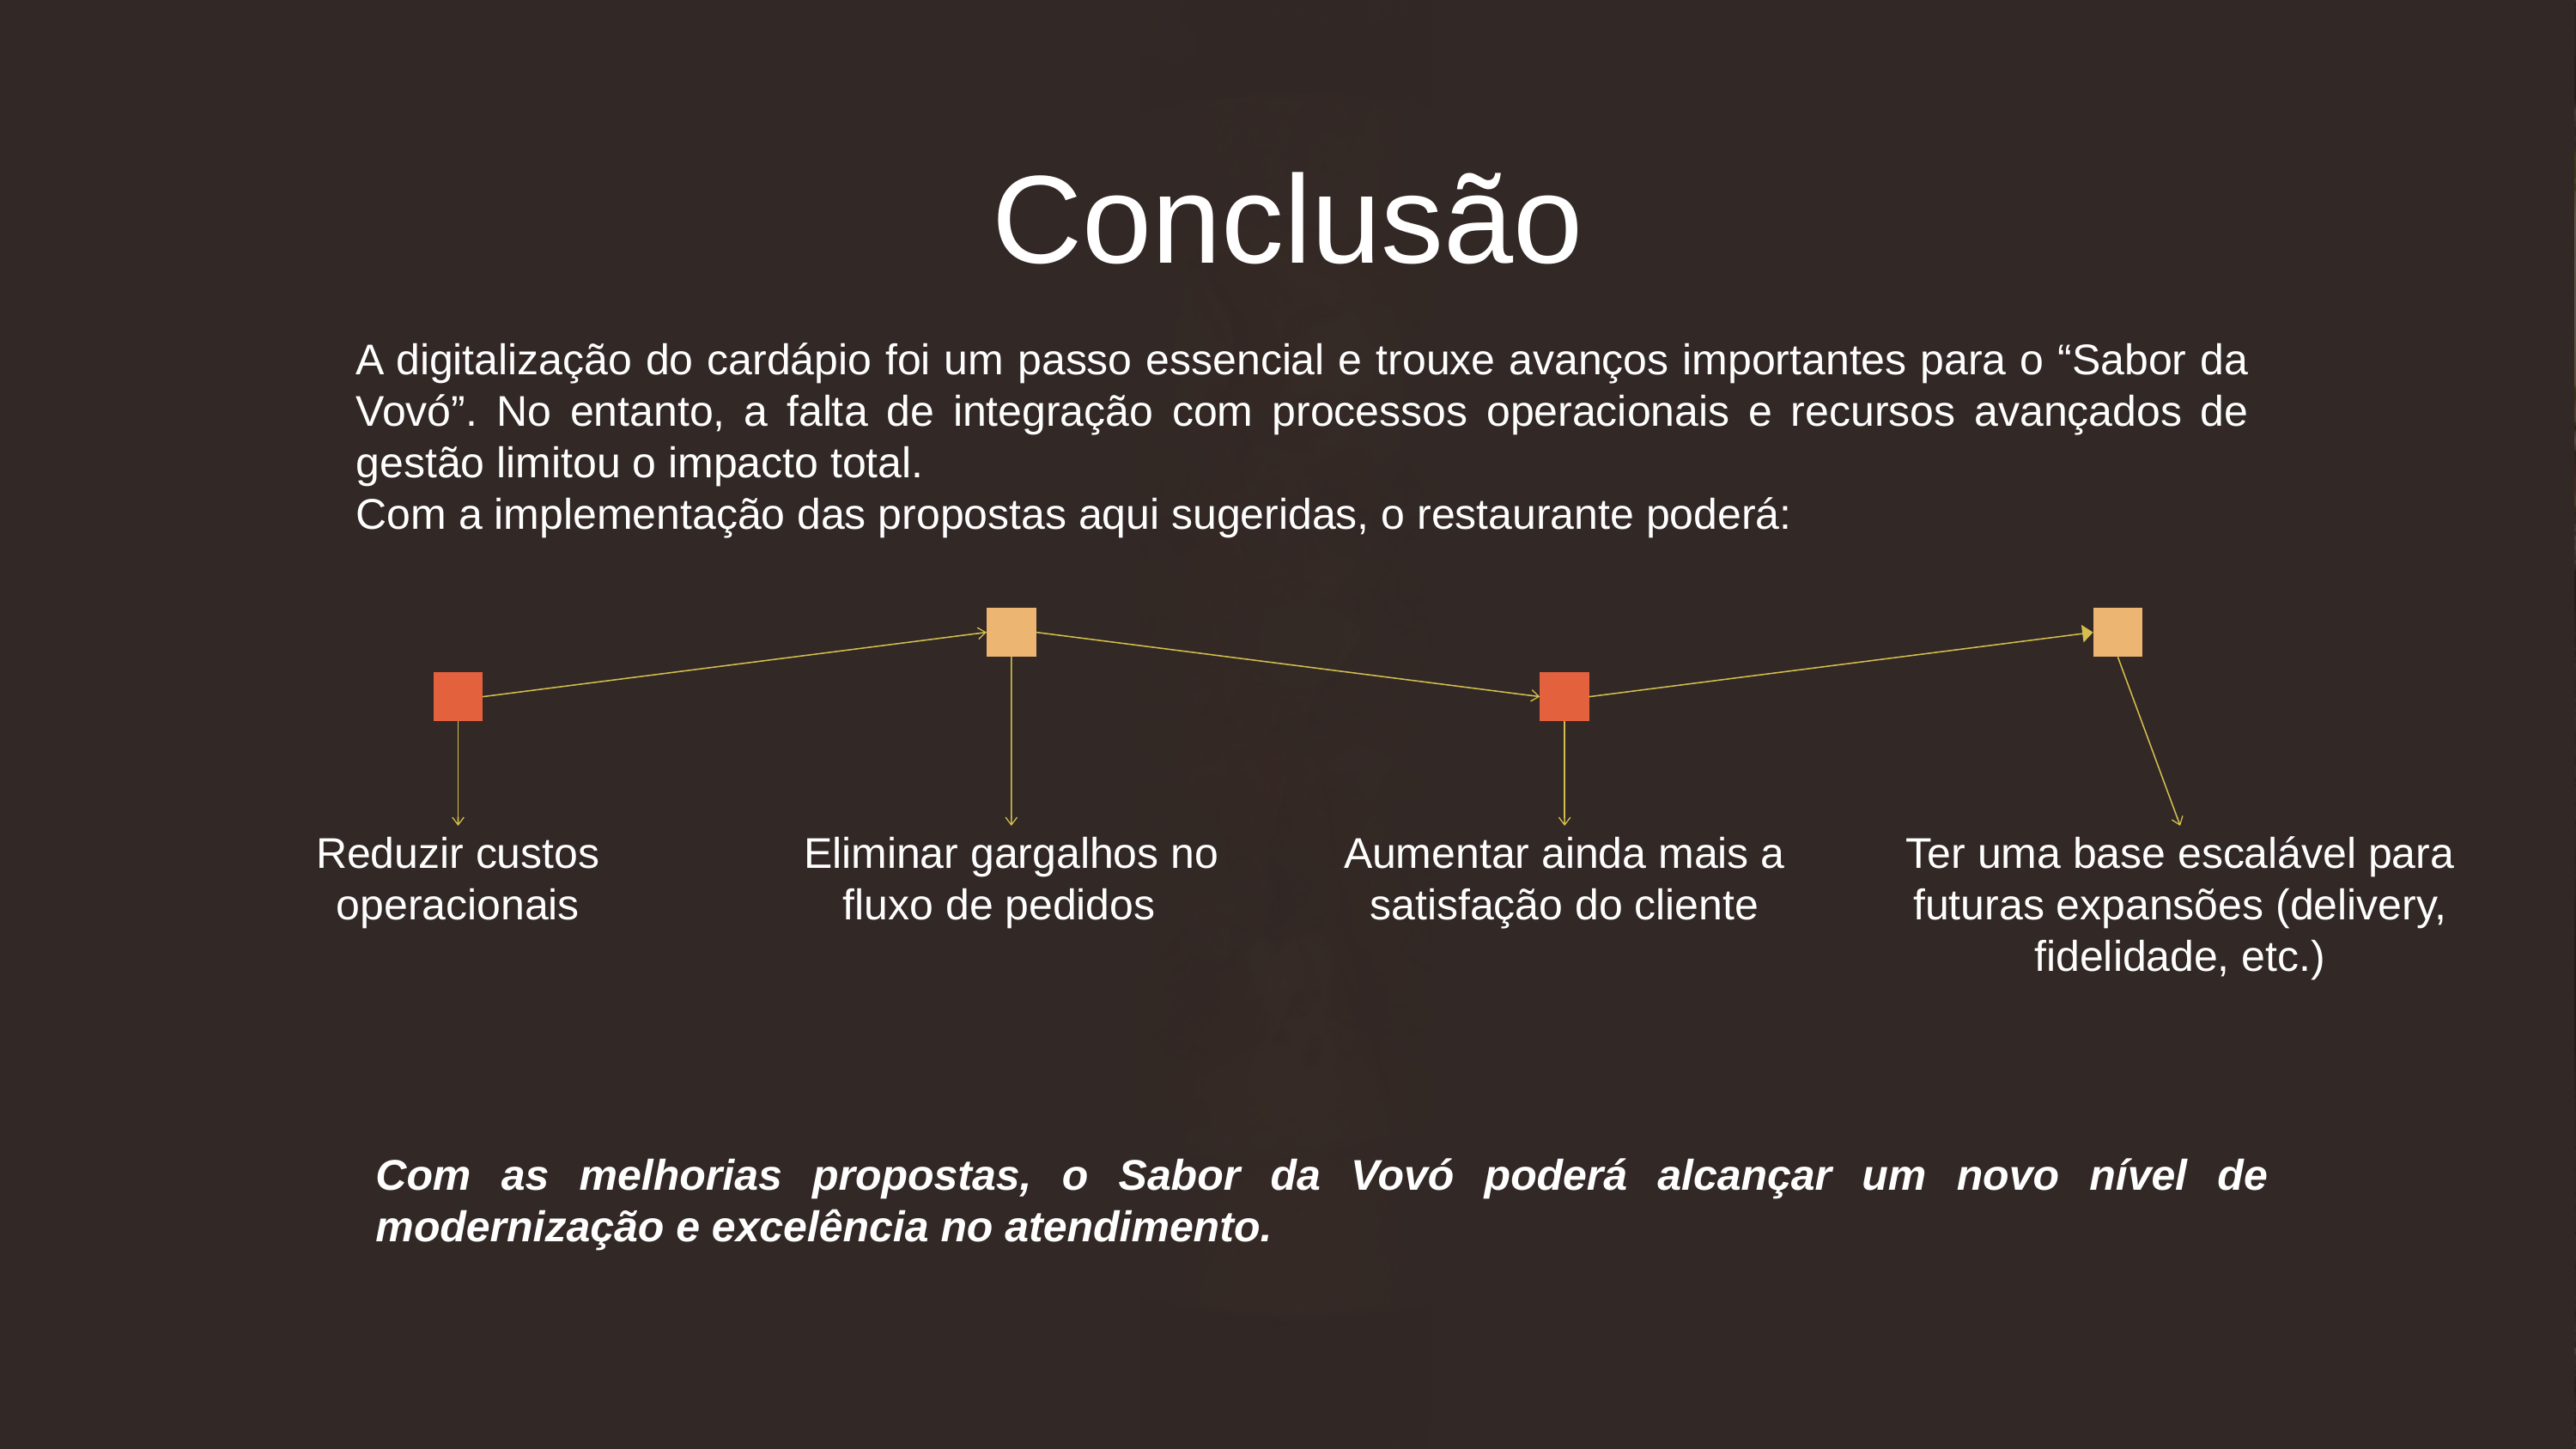

Conclusão
A digitalização do cardápio foi um passo essencial e trouxe avanços importantes para o “Sabor da Vovó”. No entanto, a falta de integração com processos operacionais e recursos avançados de gestão limitou o impacto total.
Com a implementação das propostas aqui sugeridas, o restaurante poderá:

Reduzir custos operacionais
Eliminar gargalhos no fluxo de pedidos
Aumentar ainda mais a satisfação do cliente
Ter uma base escalável para futuras expansões (delivery, fidelidade, etc.)
Com as melhorias propostas, o Sabor da Vovó poderá alcançar um novo nível de modernização e excelência no atendimento.